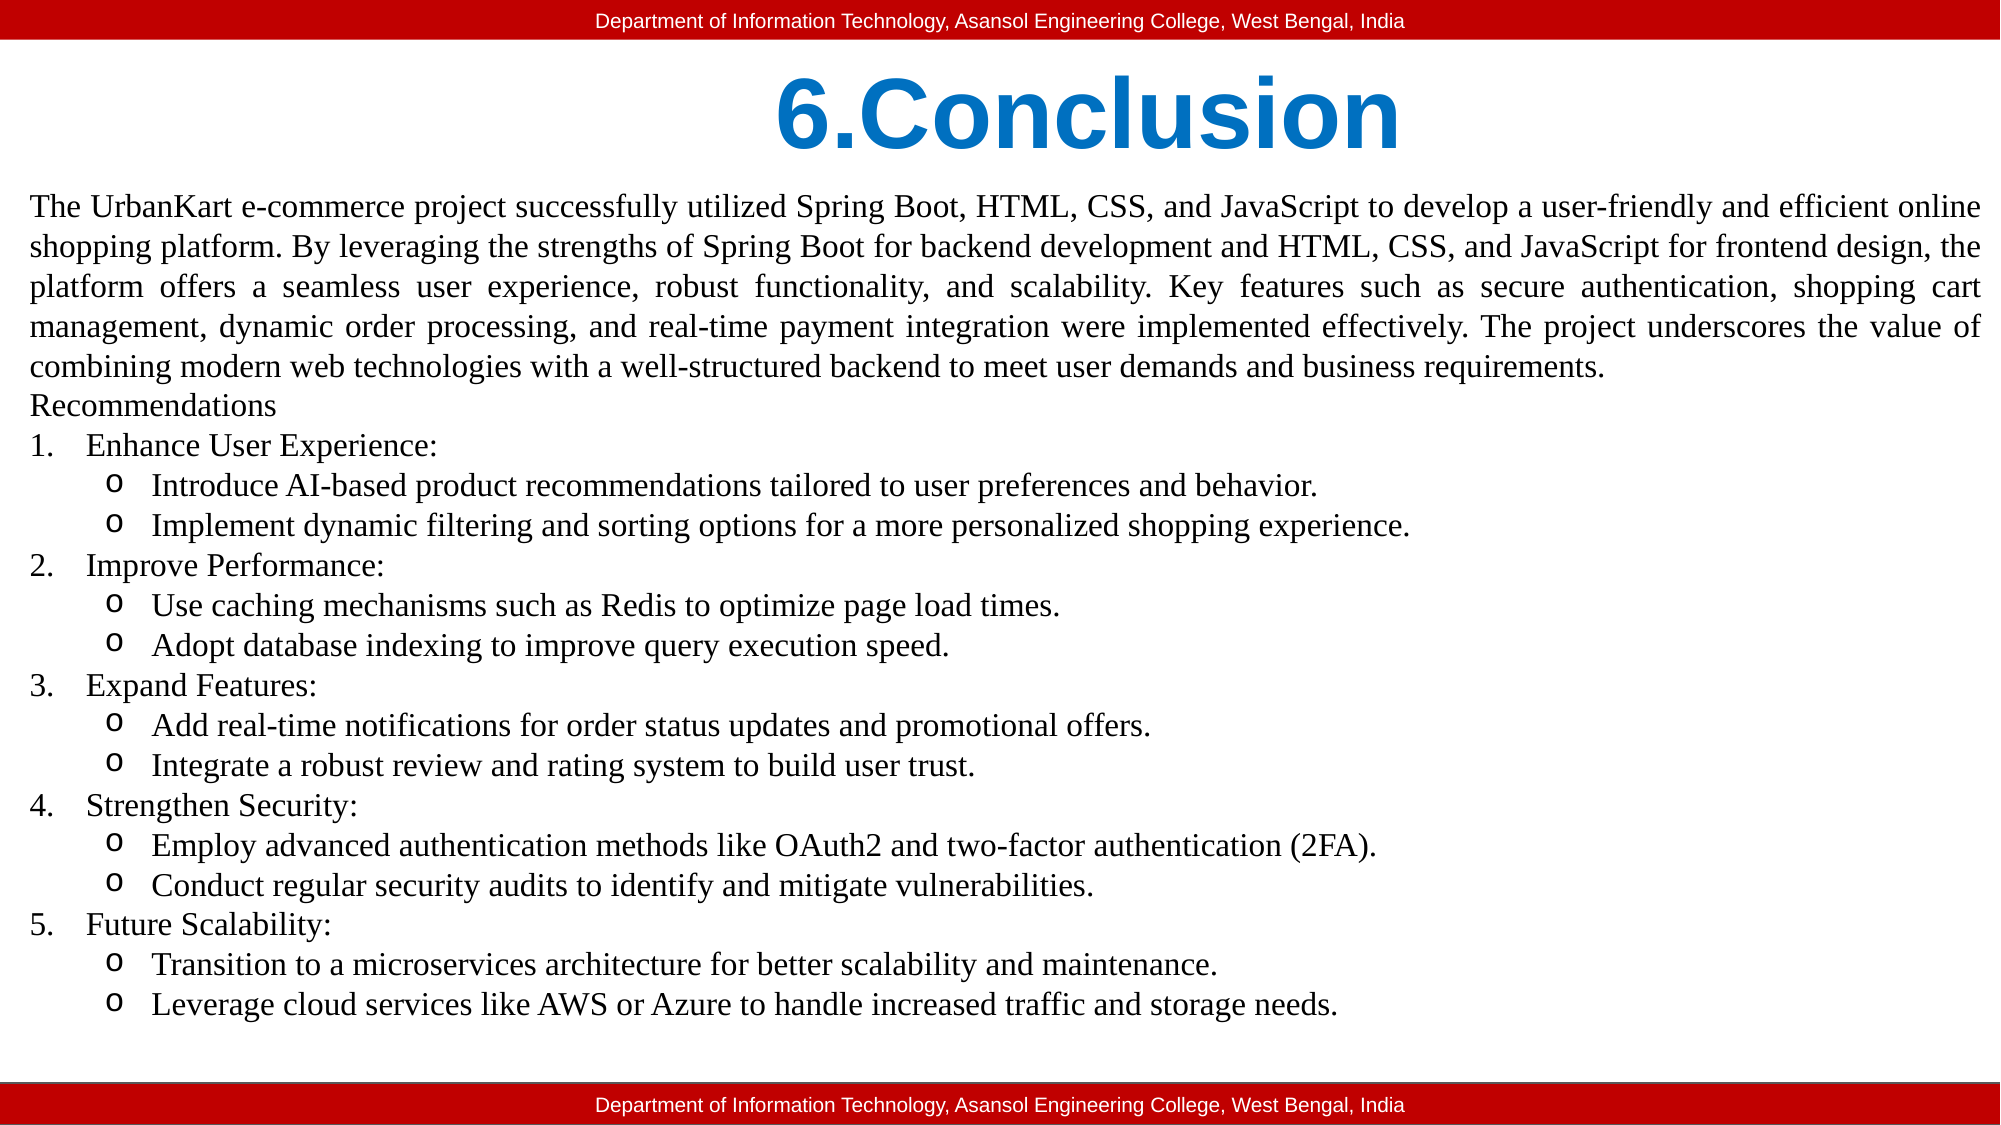

Department of Information Technology, Asansol Engineering College, West Bengal, India
6.Conclusion
The UrbanKart e-commerce project successfully utilized Spring Boot, HTML, CSS, and JavaScript to develop a user-friendly and efficient online shopping platform. By leveraging the strengths of Spring Boot for backend development and HTML, CSS, and JavaScript for frontend design, the platform offers a seamless user experience, robust functionality, and scalability. Key features such as secure authentication, shopping cart management, dynamic order processing, and real-time payment integration were implemented effectively. The project underscores the value of combining modern web technologies with a well-structured backend to meet user demands and business requirements.
Recommendations
Enhance User Experience:
Introduce AI-based product recommendations tailored to user preferences and behavior.
Implement dynamic filtering and sorting options for a more personalized shopping experience.
Improve Performance:
Use caching mechanisms such as Redis to optimize page load times.
Adopt database indexing to improve query execution speed.
Expand Features:
Add real-time notifications for order status updates and promotional offers.
Integrate a robust review and rating system to build user trust.
Strengthen Security:
Employ advanced authentication methods like OAuth2 and two-factor authentication (2FA).
Conduct regular security audits to identify and mitigate vulnerabilities.
Future Scalability:
Transition to a microservices architecture for better scalability and maintenance.
Leverage cloud services like AWS or Azure to handle increased traffic and storage needs.

Department of Information Technology, Asansol Engineering College, West Bengal, India